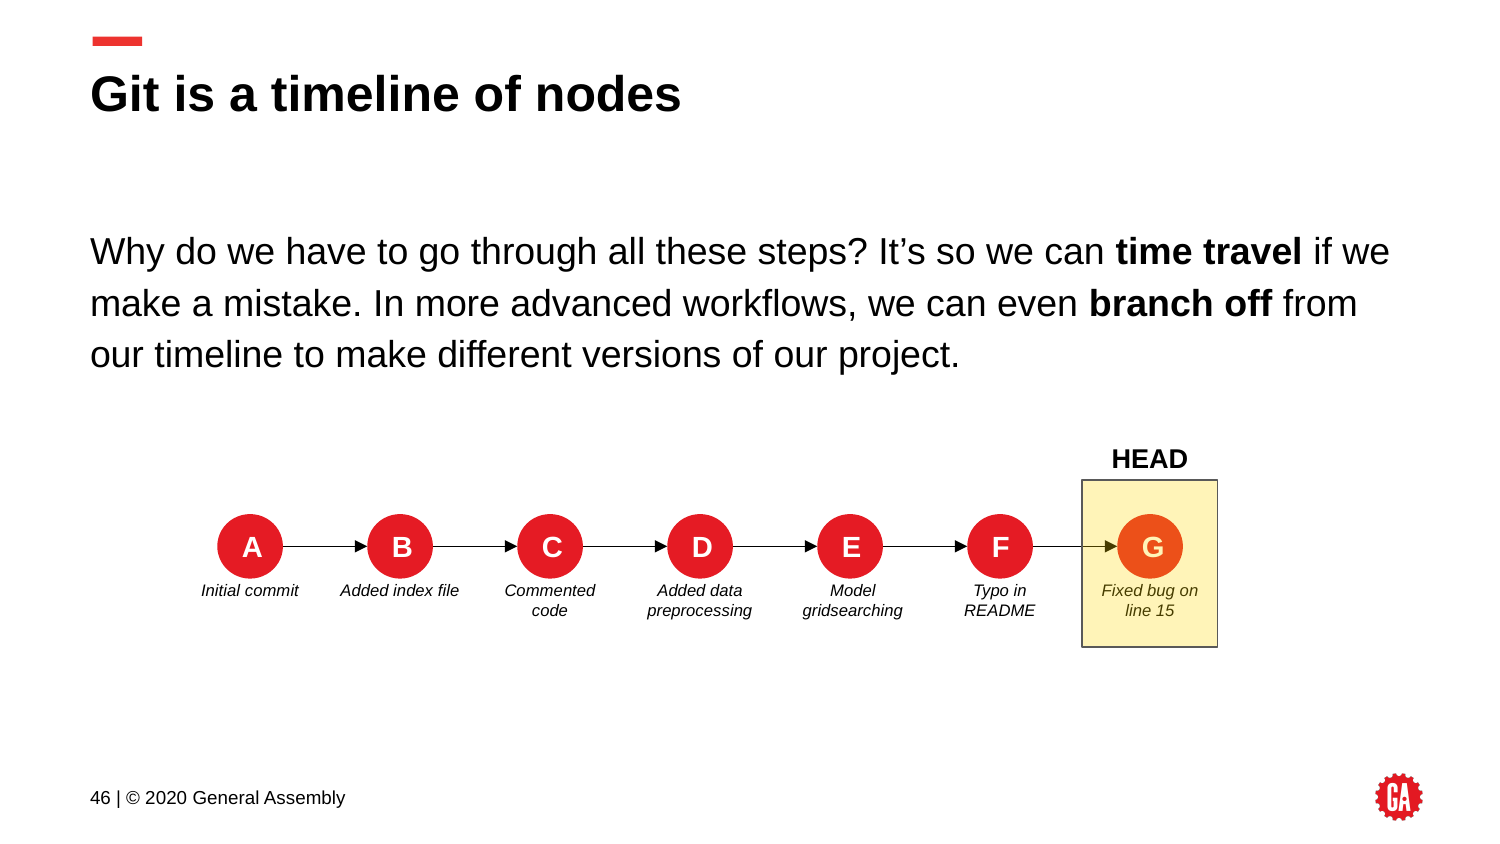

# Git is a timeline of nodes
Why do we have to go through all these steps? It’s so we can time travel if we make a mistake. In more advanced workflows, we can even branch off from our timeline to make different versions of our project.
HEAD

A
B
C
D
E
F
G
Initial commit
Added index file
Commented code
Added data preprocessing
Model gridsearching
Typo in README
Fixed bug on line 15
46 | © 2020 General Assembly